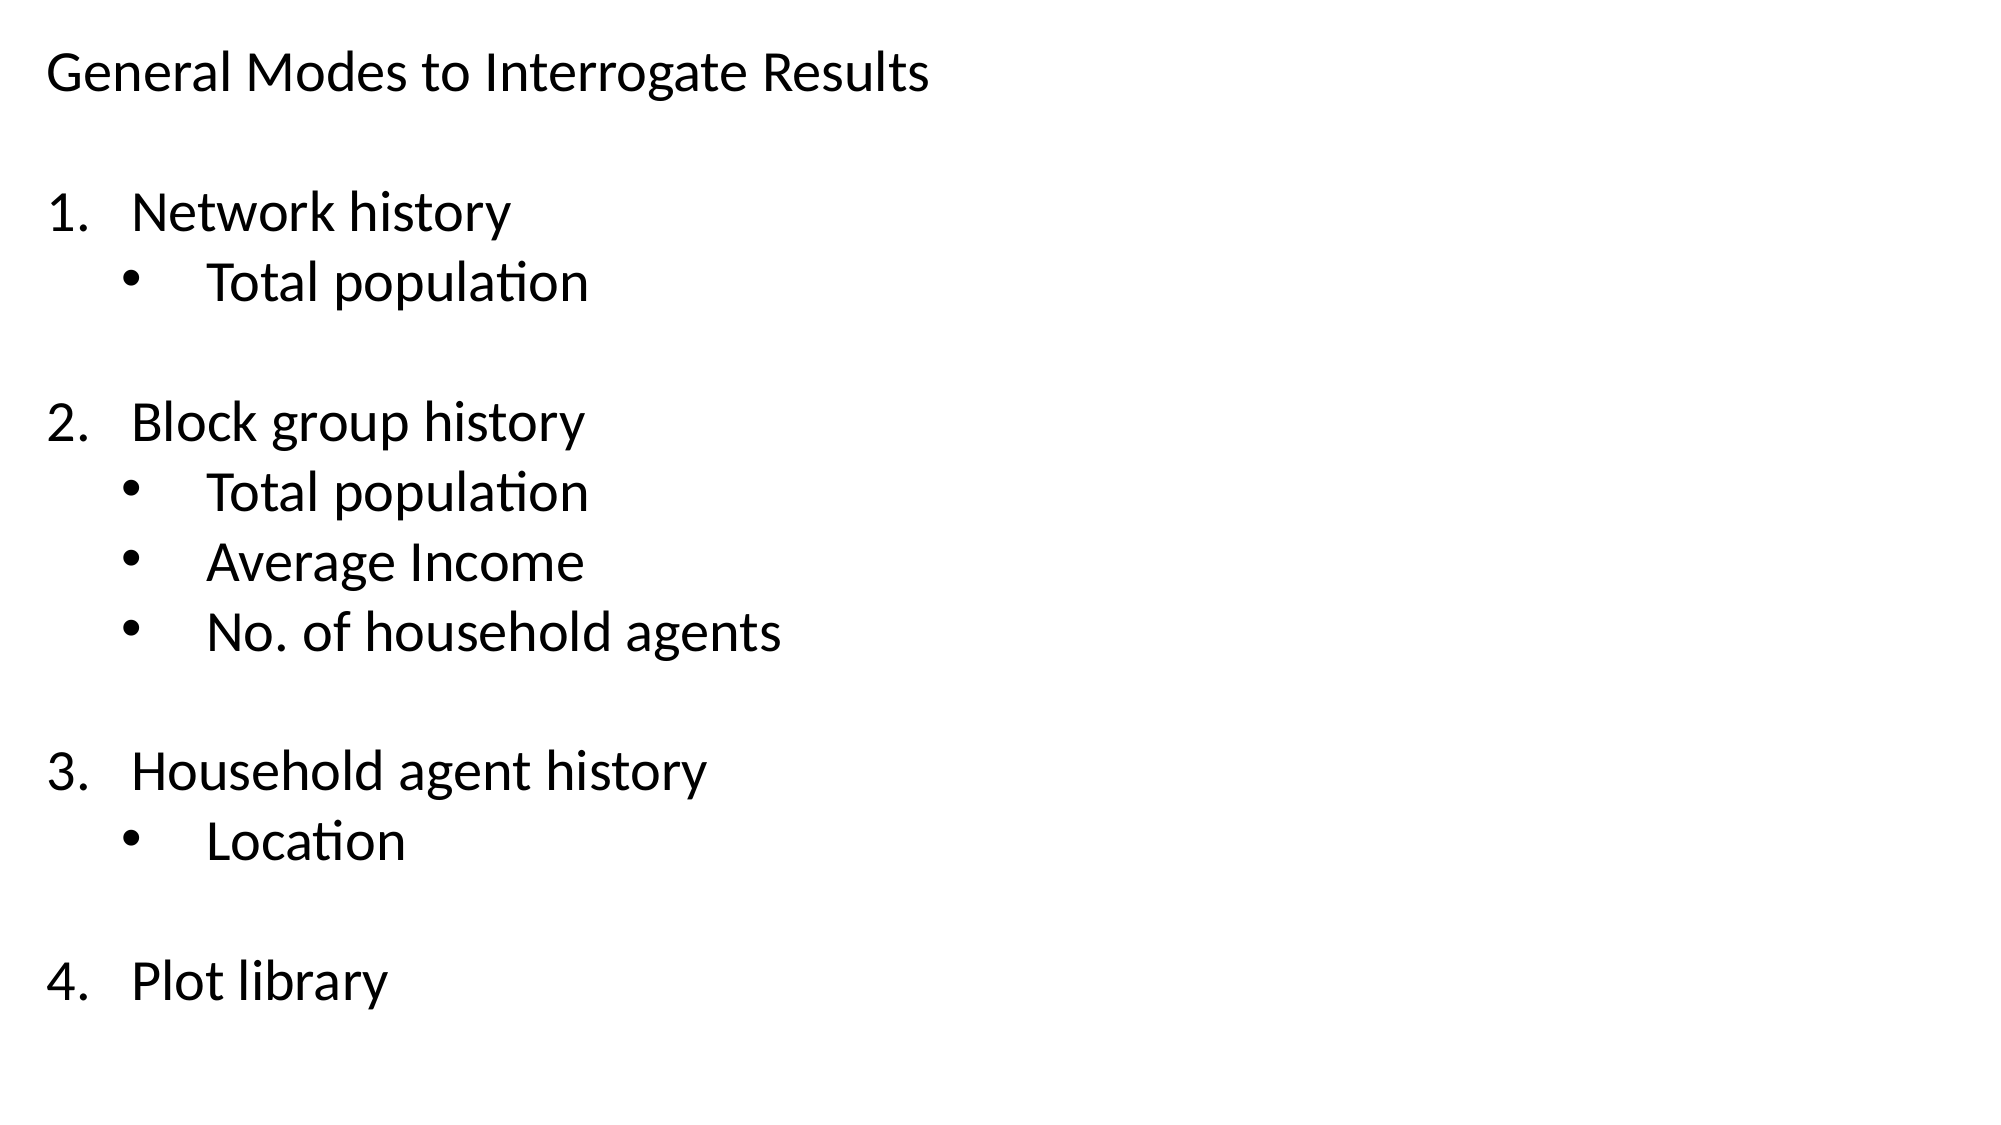

General Modes to Interrogate Results

Network history
Total population

Block group history
Total population
Average Income
No. of household agents

Household agent history
Location

Plot library